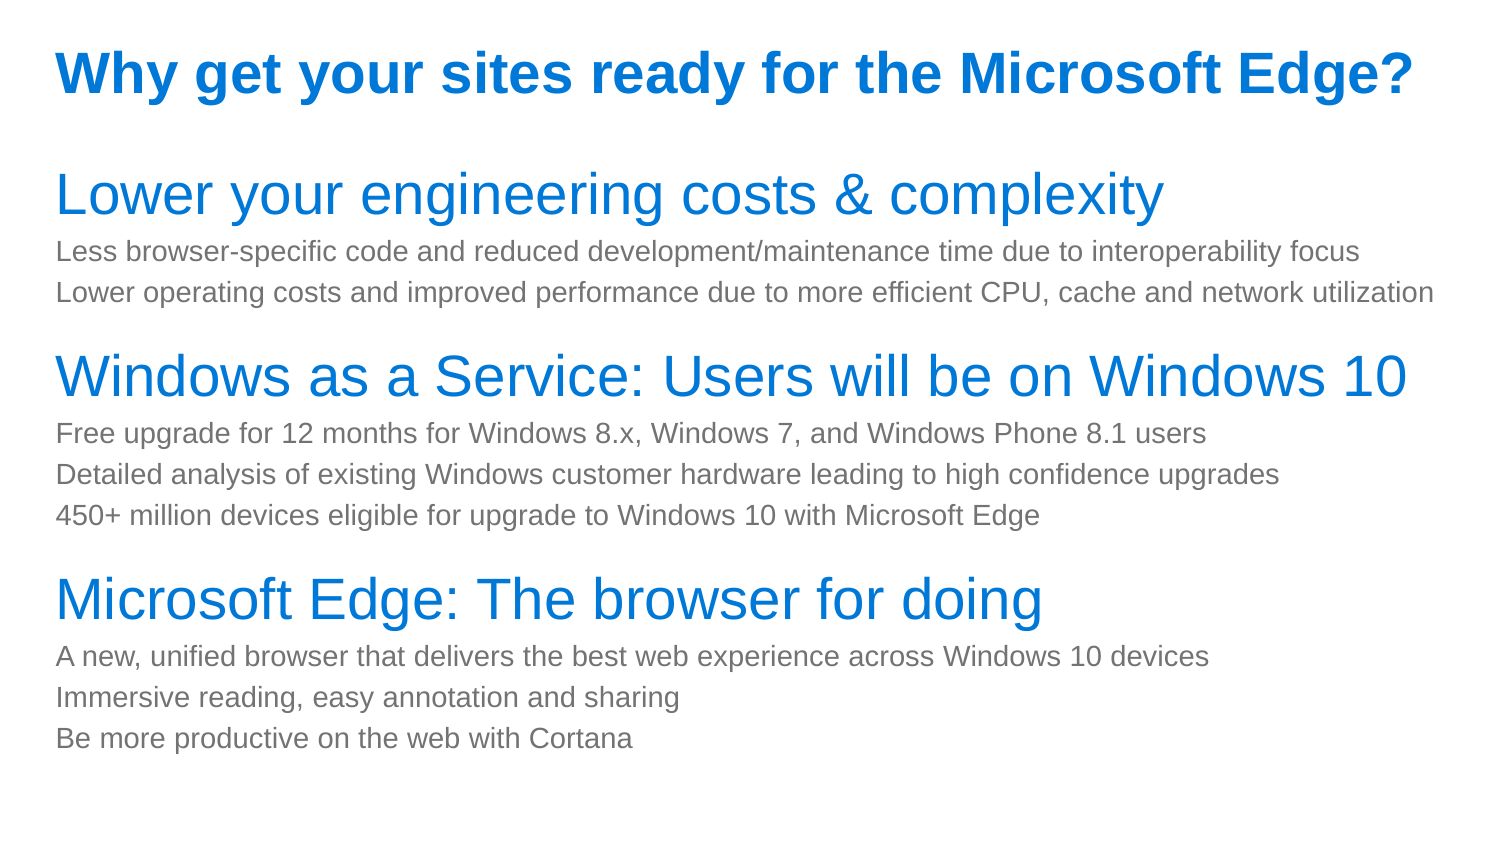

# Why get your sites ready for the Microsoft Edge?
Lower your engineering costs & complexity
Less browser-specific code and reduced development/maintenance time due to interoperability focus
Lower operating costs and improved performance due to more efficient CPU, cache and network utilization
Windows as a Service: Users will be on Windows 10
Free upgrade for 12 months for Windows 8.x, Windows 7, and Windows Phone 8.1 users
Detailed analysis of existing Windows customer hardware leading to high confidence upgrades
450+ million devices eligible for upgrade to Windows 10 with Microsoft Edge
Microsoft Edge: The browser for doing
A new, unified browser that delivers the best web experience across Windows 10 devices
Immersive reading, easy annotation and sharing
Be more productive on the web with Cortana